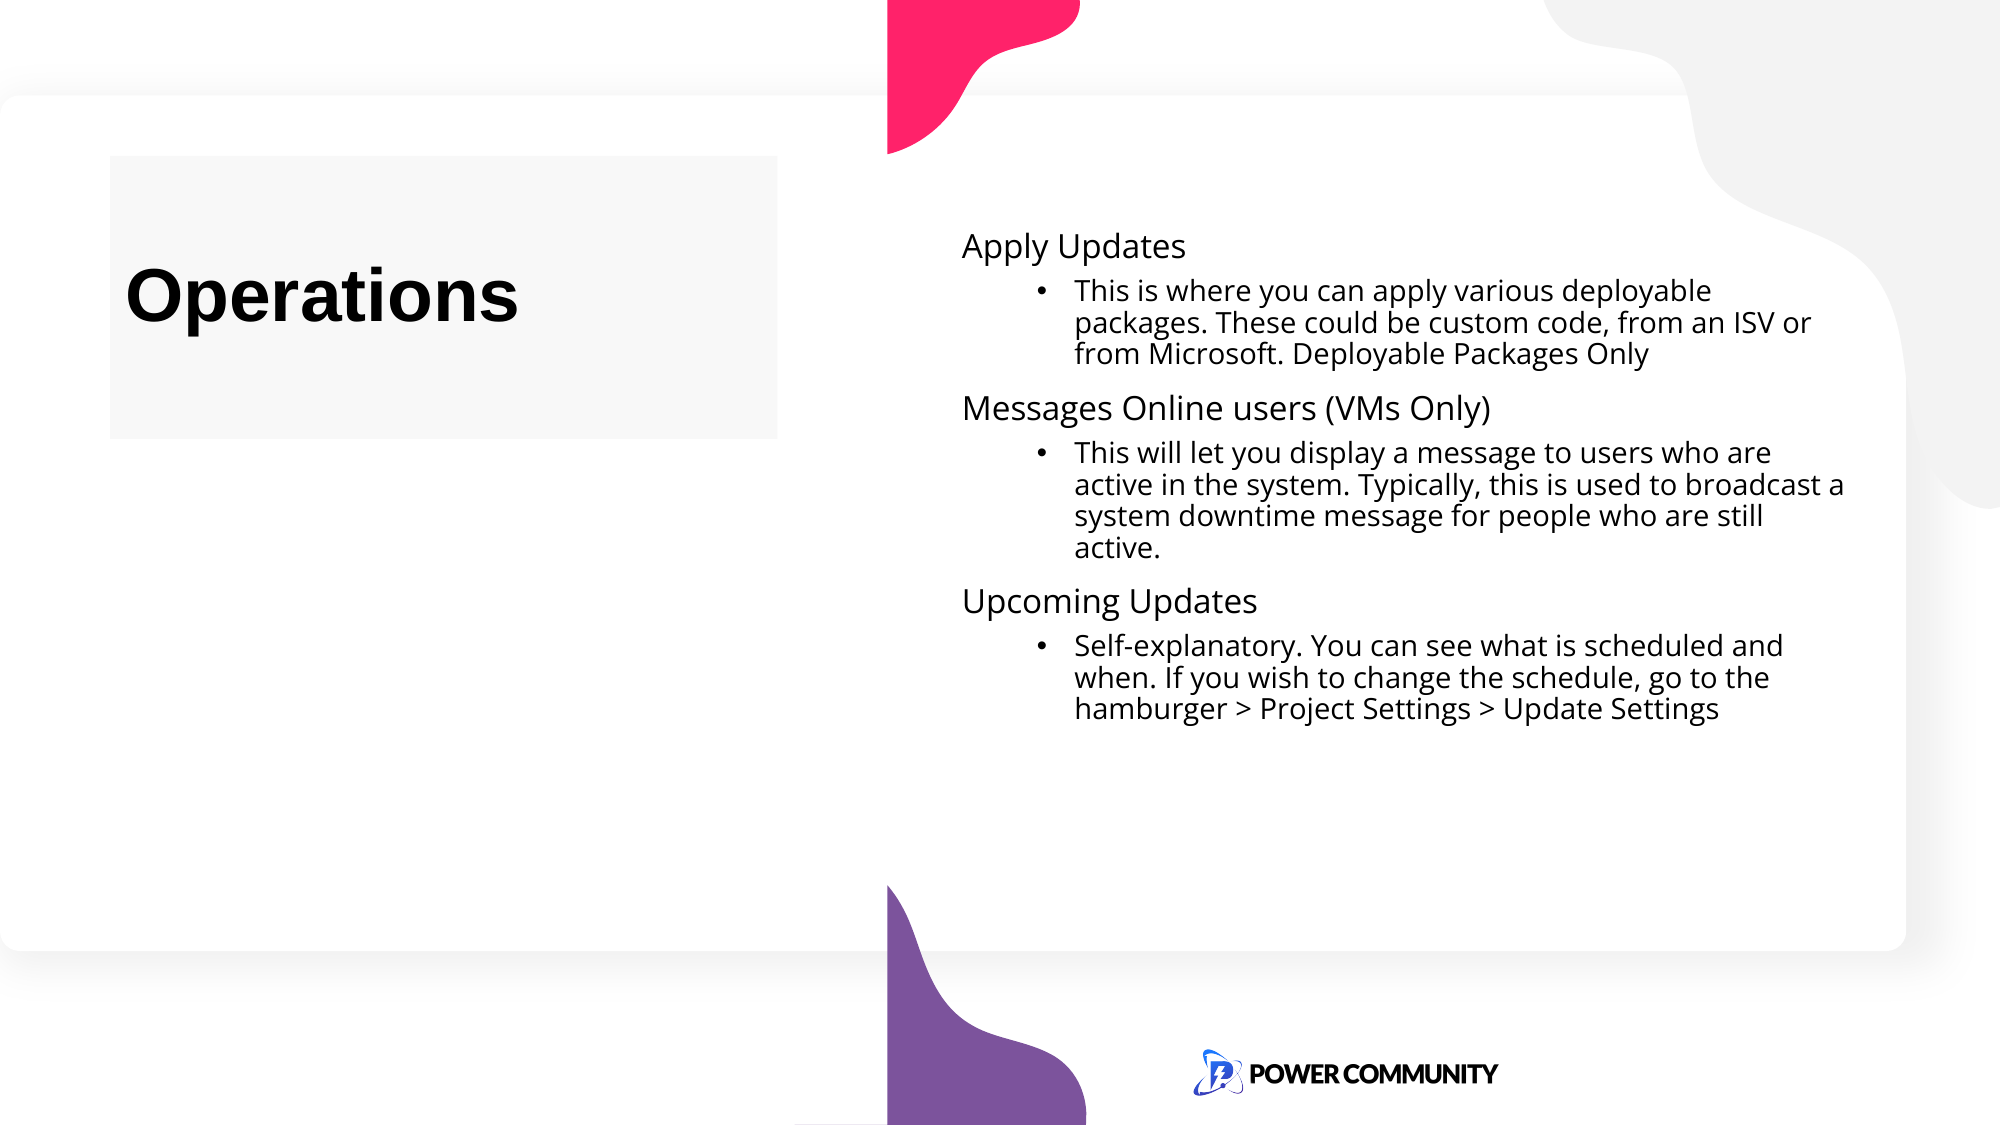

# Operations

Apply Updates
This is where you can apply various deployable packages. These could be custom code, from an ISV or from Microsoft. Deployable Packages Only
Messages Online users (VMs Only)
This will let you display a message to users who are active in the system. Typically, this is used to broadcast a system downtime message for people who are still active.
Upcoming Updates
Self-explanatory. You can see what is scheduled and when. If you wish to change the schedule, go to the hamburger > Project Settings > Update Settings